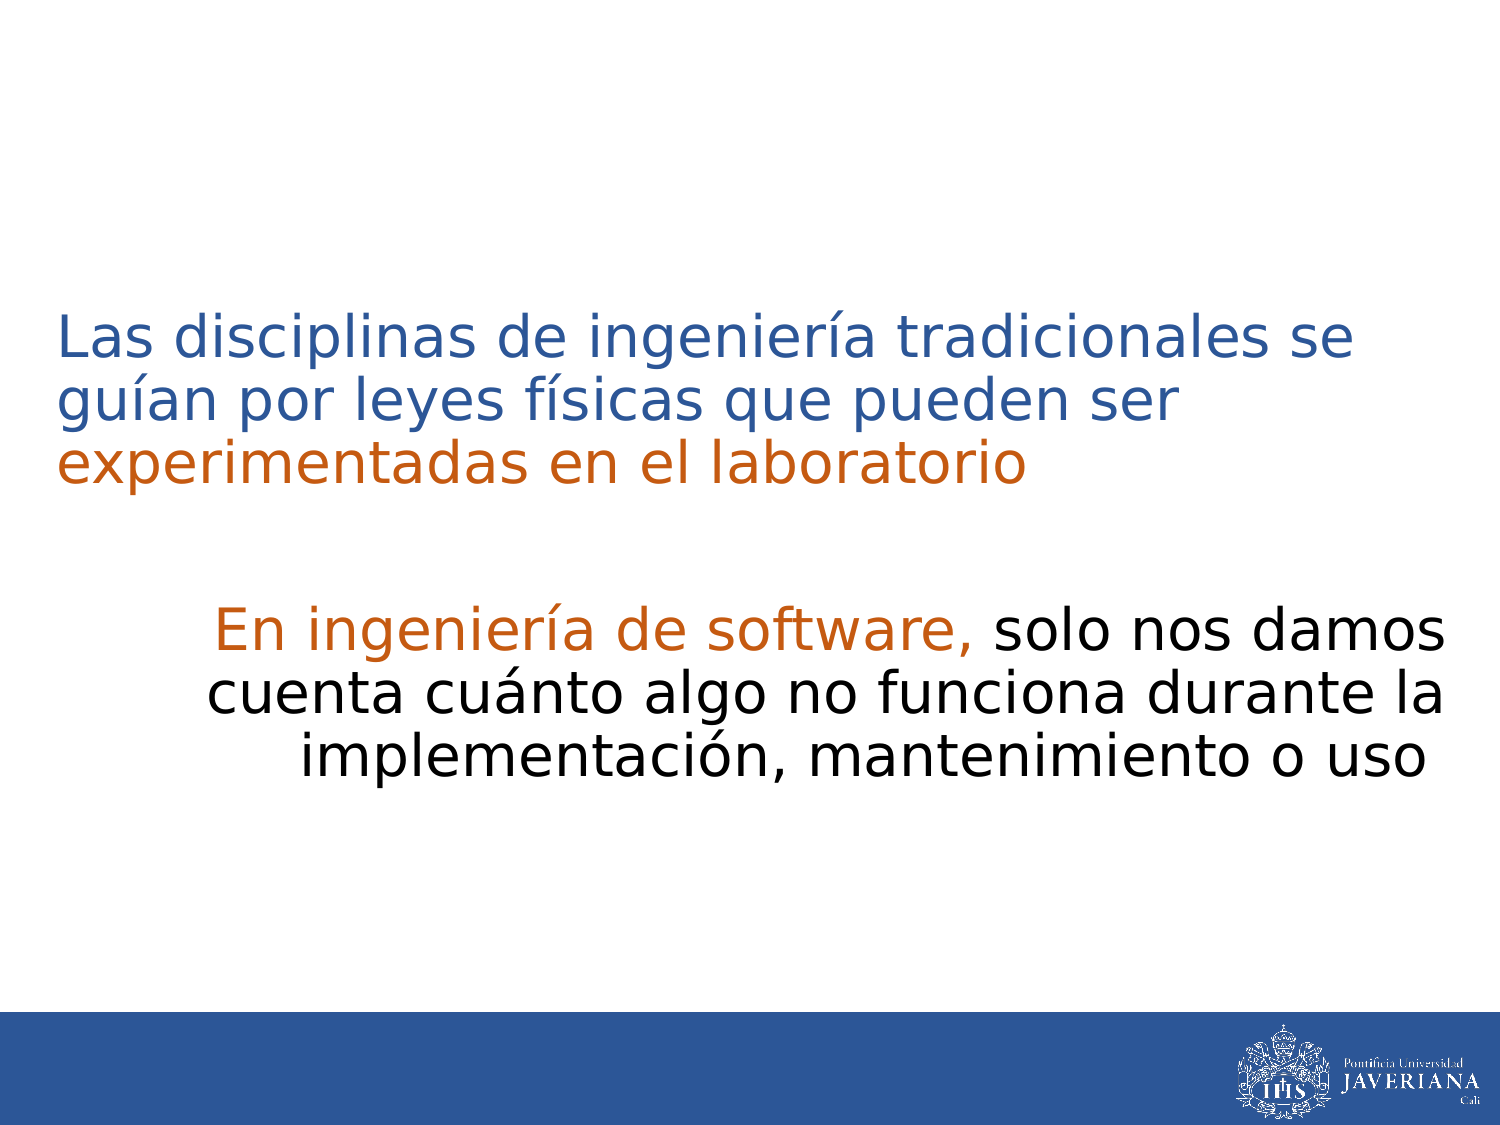

#
Las disciplinas de ingeniería tradicionales se guían por leyes físicas que pueden ser experimentadas en el laboratorio

En ingeniería de software, solo nos damos cuenta cuánto algo no funciona durante la implementación, mantenimiento o uso